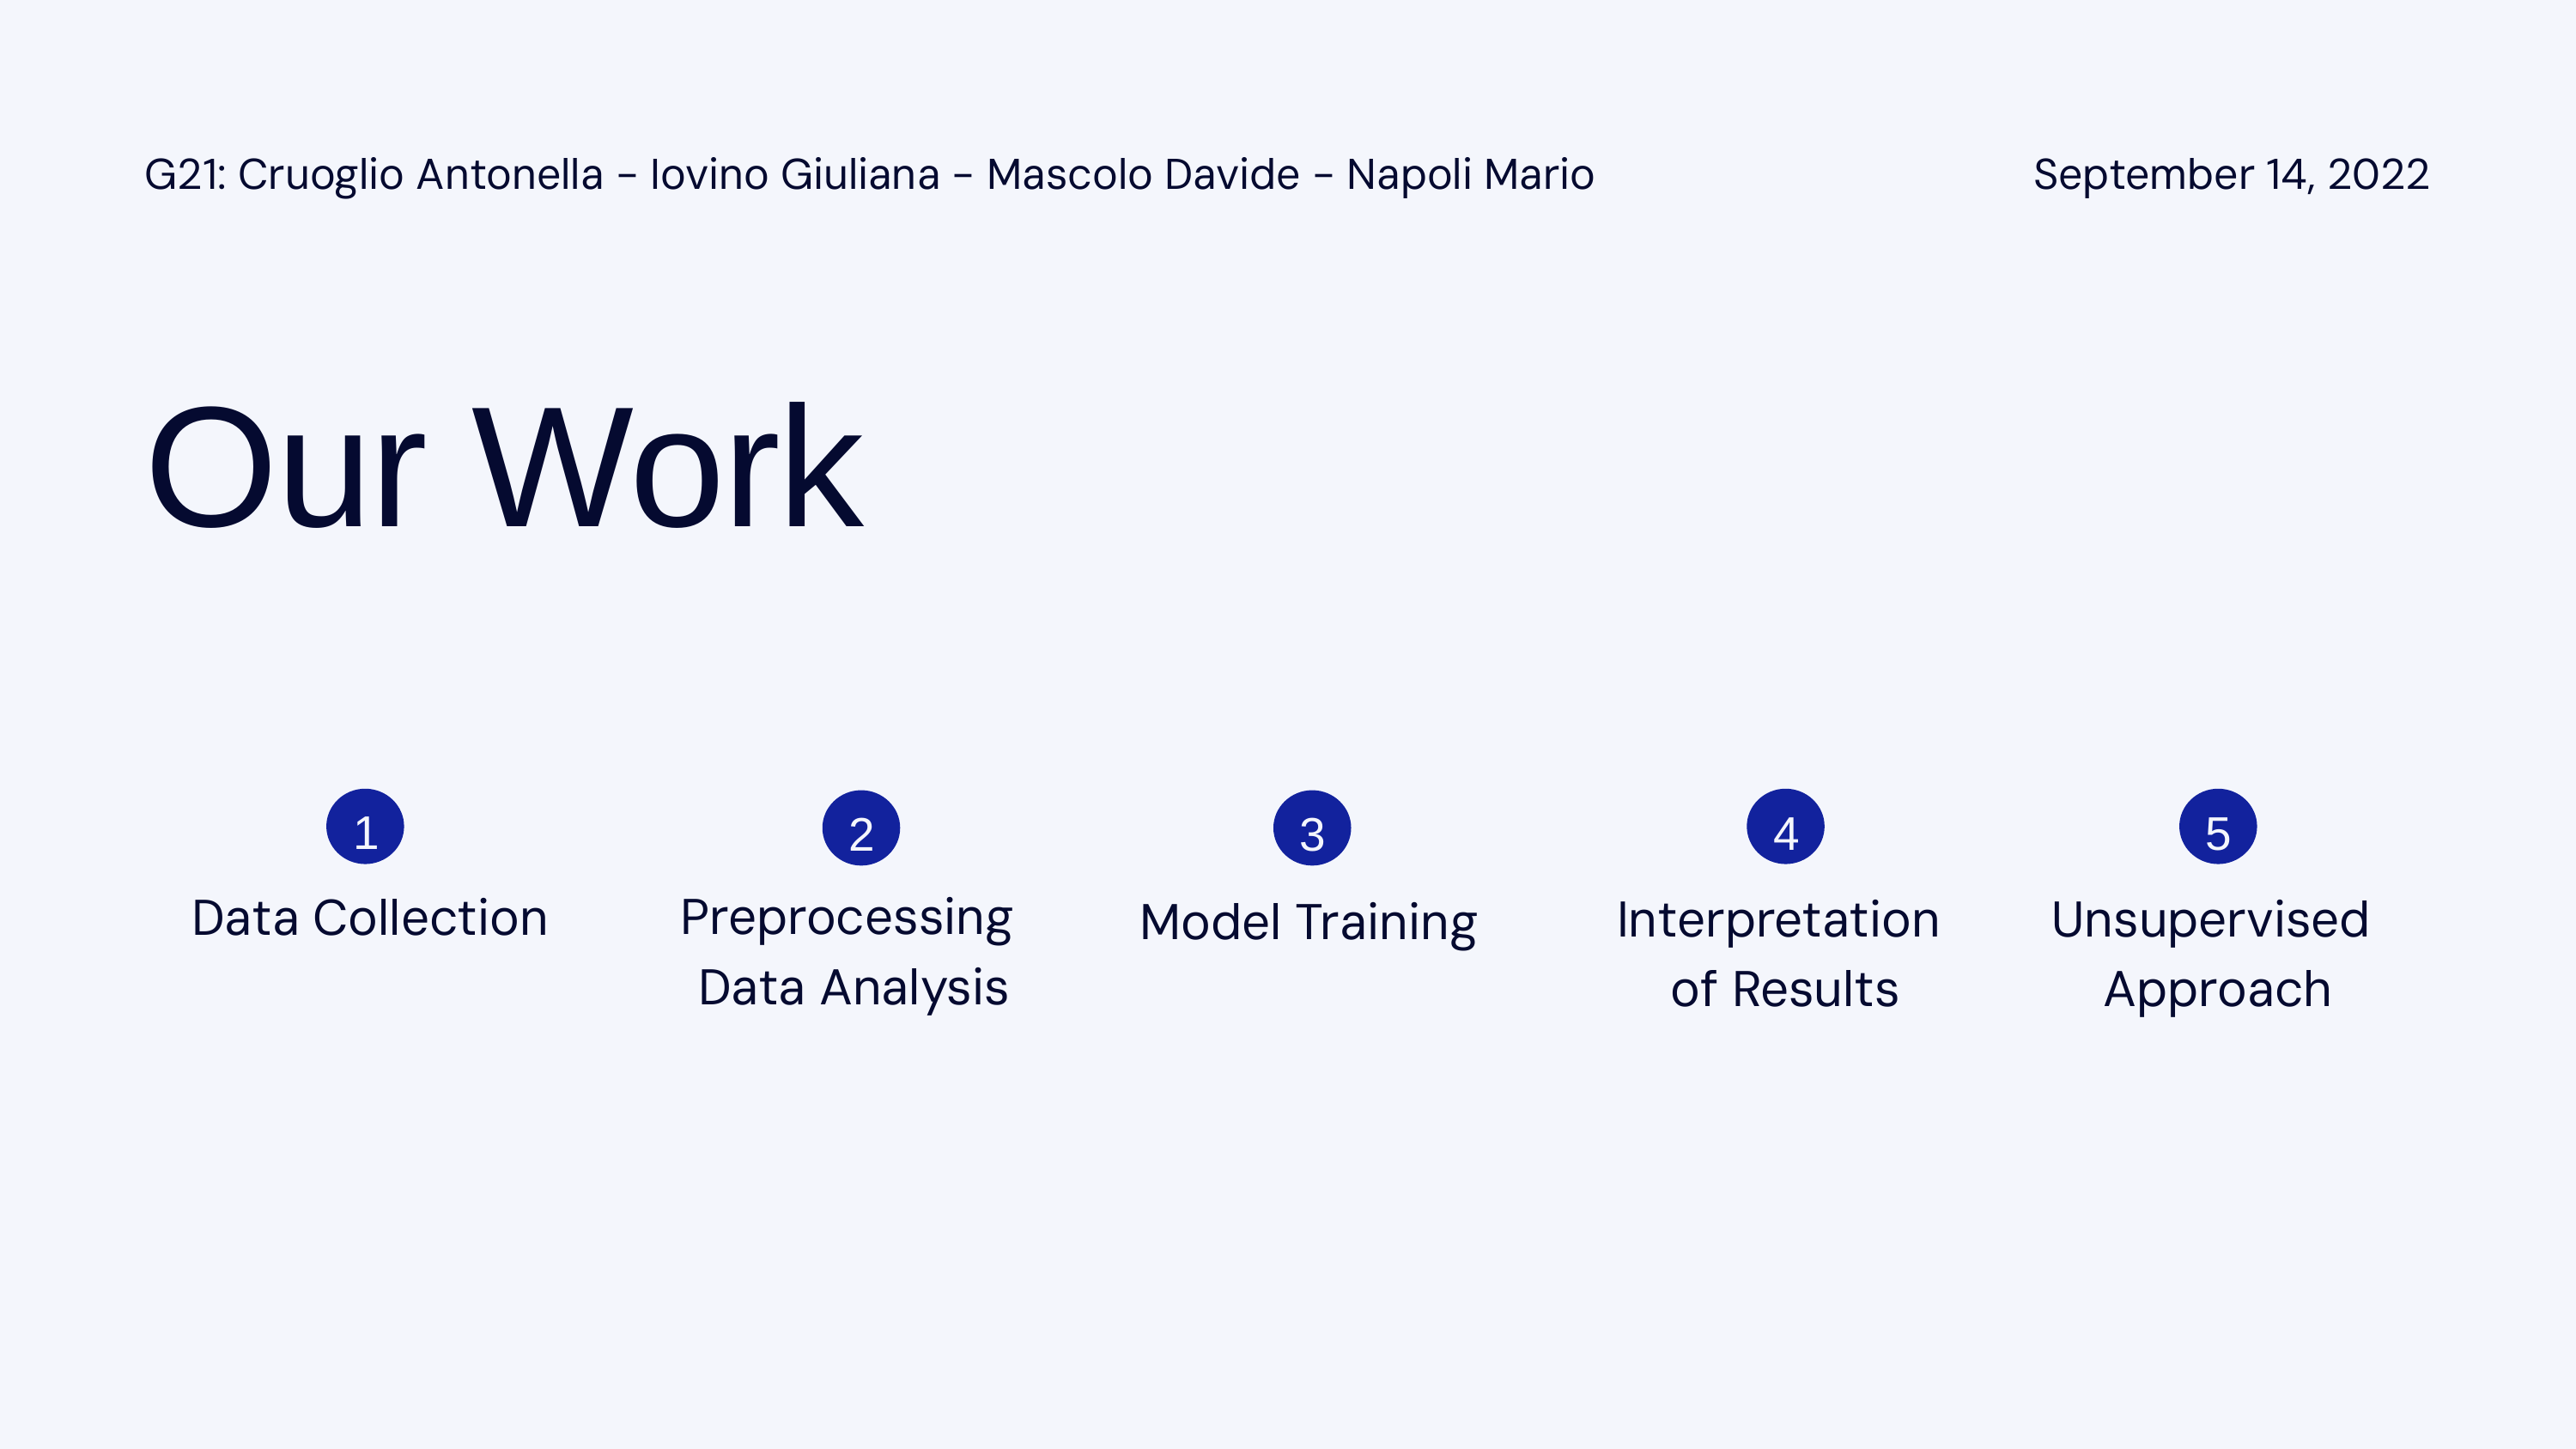

G21: Cruoglio Antonella - Iovino Giuliana - Mascolo Davide - Napoli Mario
September 14, 2022
Our Work

1

4

5

2

3
Data Collection
Preprocessing  Data Analysis
Interpretation
of Results
Unsupervised
Approach
Model Training